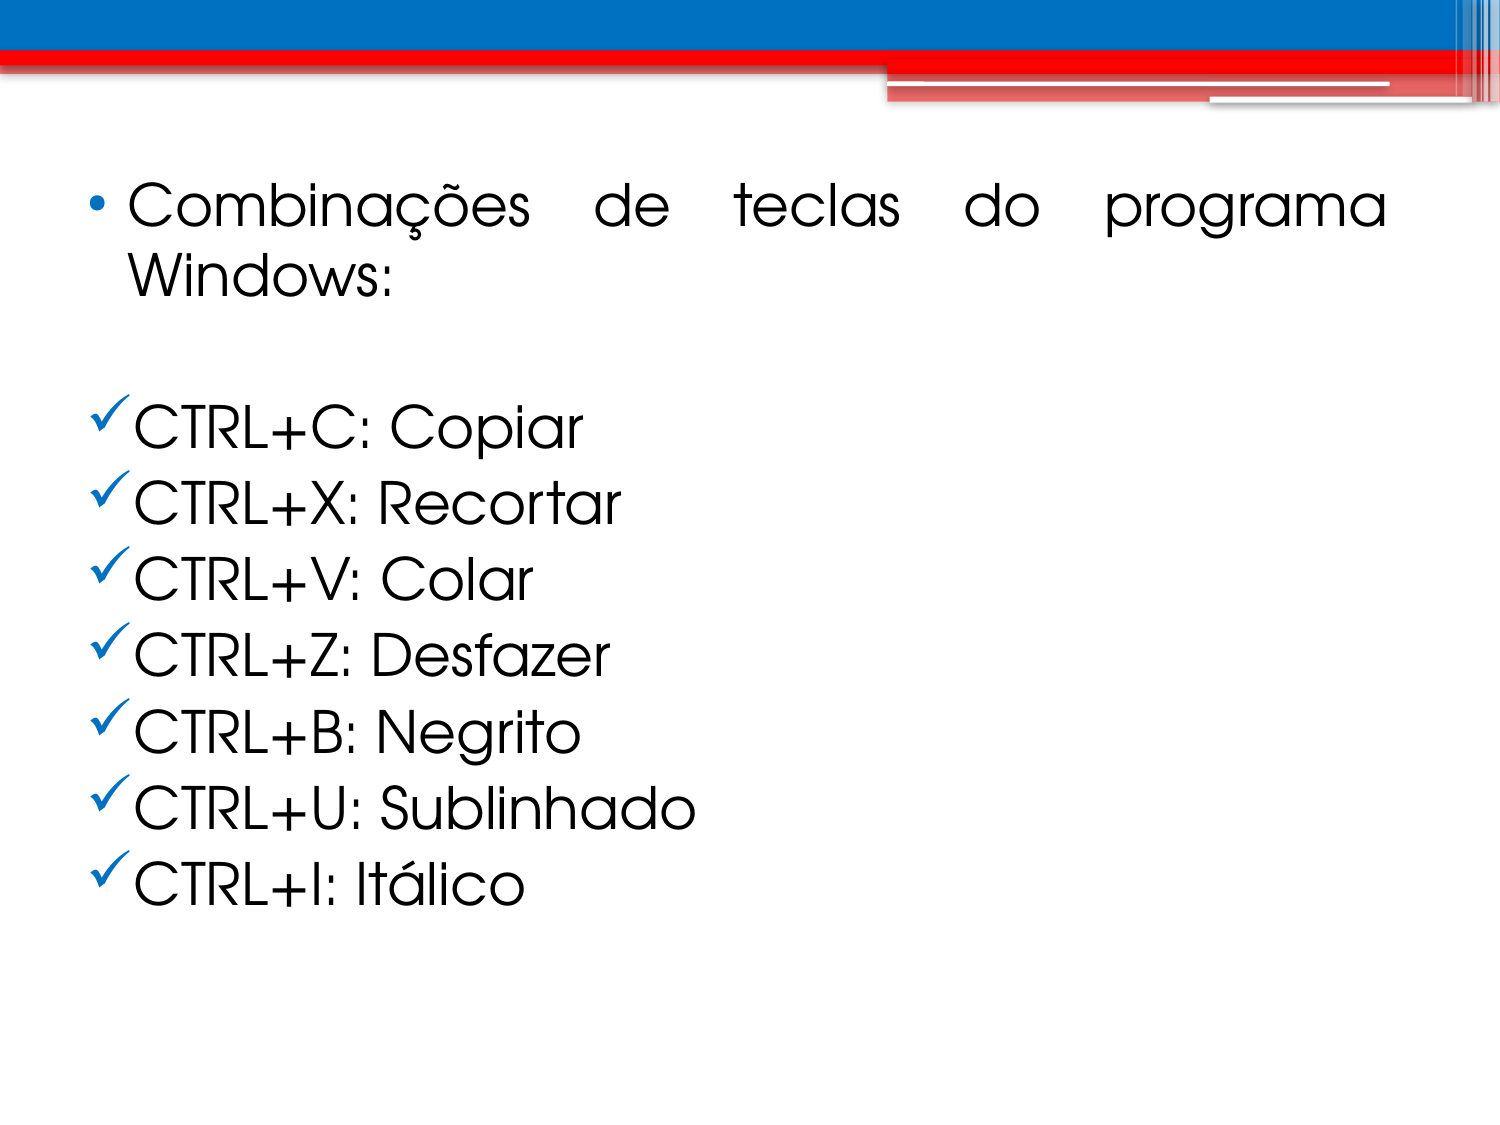

Combinações de teclas do programa Windows:

CTRL+C: Copiar
CTRL+X: Recortar
CTRL+V: Colar
CTRL+Z: Desfazer
CTRL+B: Negrito
CTRL+U: Sublinhado
CTRL+I: Itálico